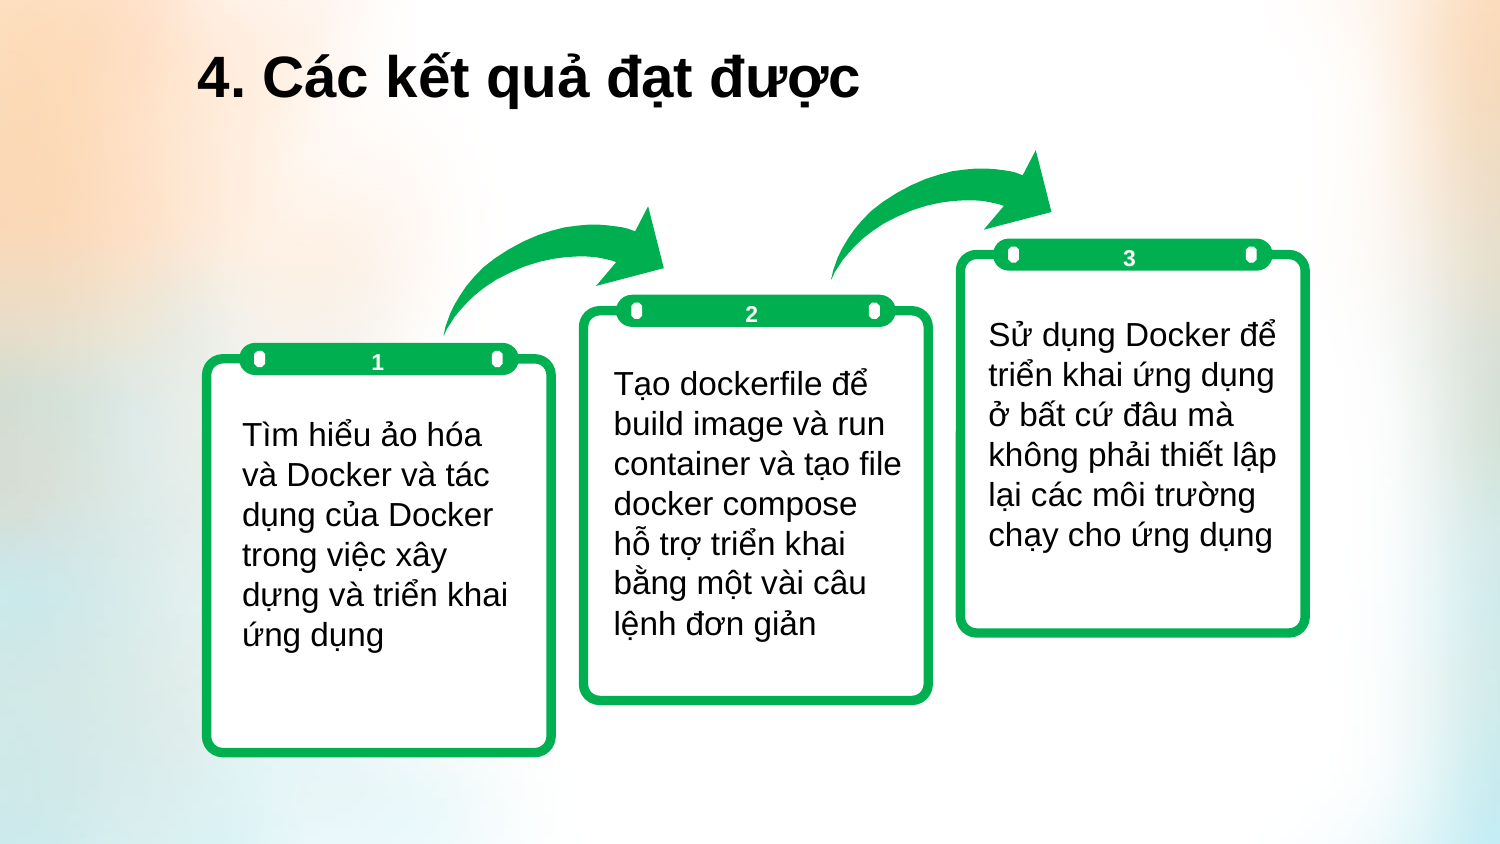

4. Các kết quả đạt được

3

2

1

Tìm hiểu ảo hóa   và Docker và tác  dụng của Docker  trong việc xây      dựng và triển khai ứng dụng
Sử dụng Docker để triển khai ứng dụng ở bất cứ đâu mà    không phải thiết lập lại các môi trường  chạy cho ứng dụng
Tạo dockerfile để   build image và run container và tạo file docker compose   hỗ trợ triển khai     bằng một vài câu    lệnh đơn giản